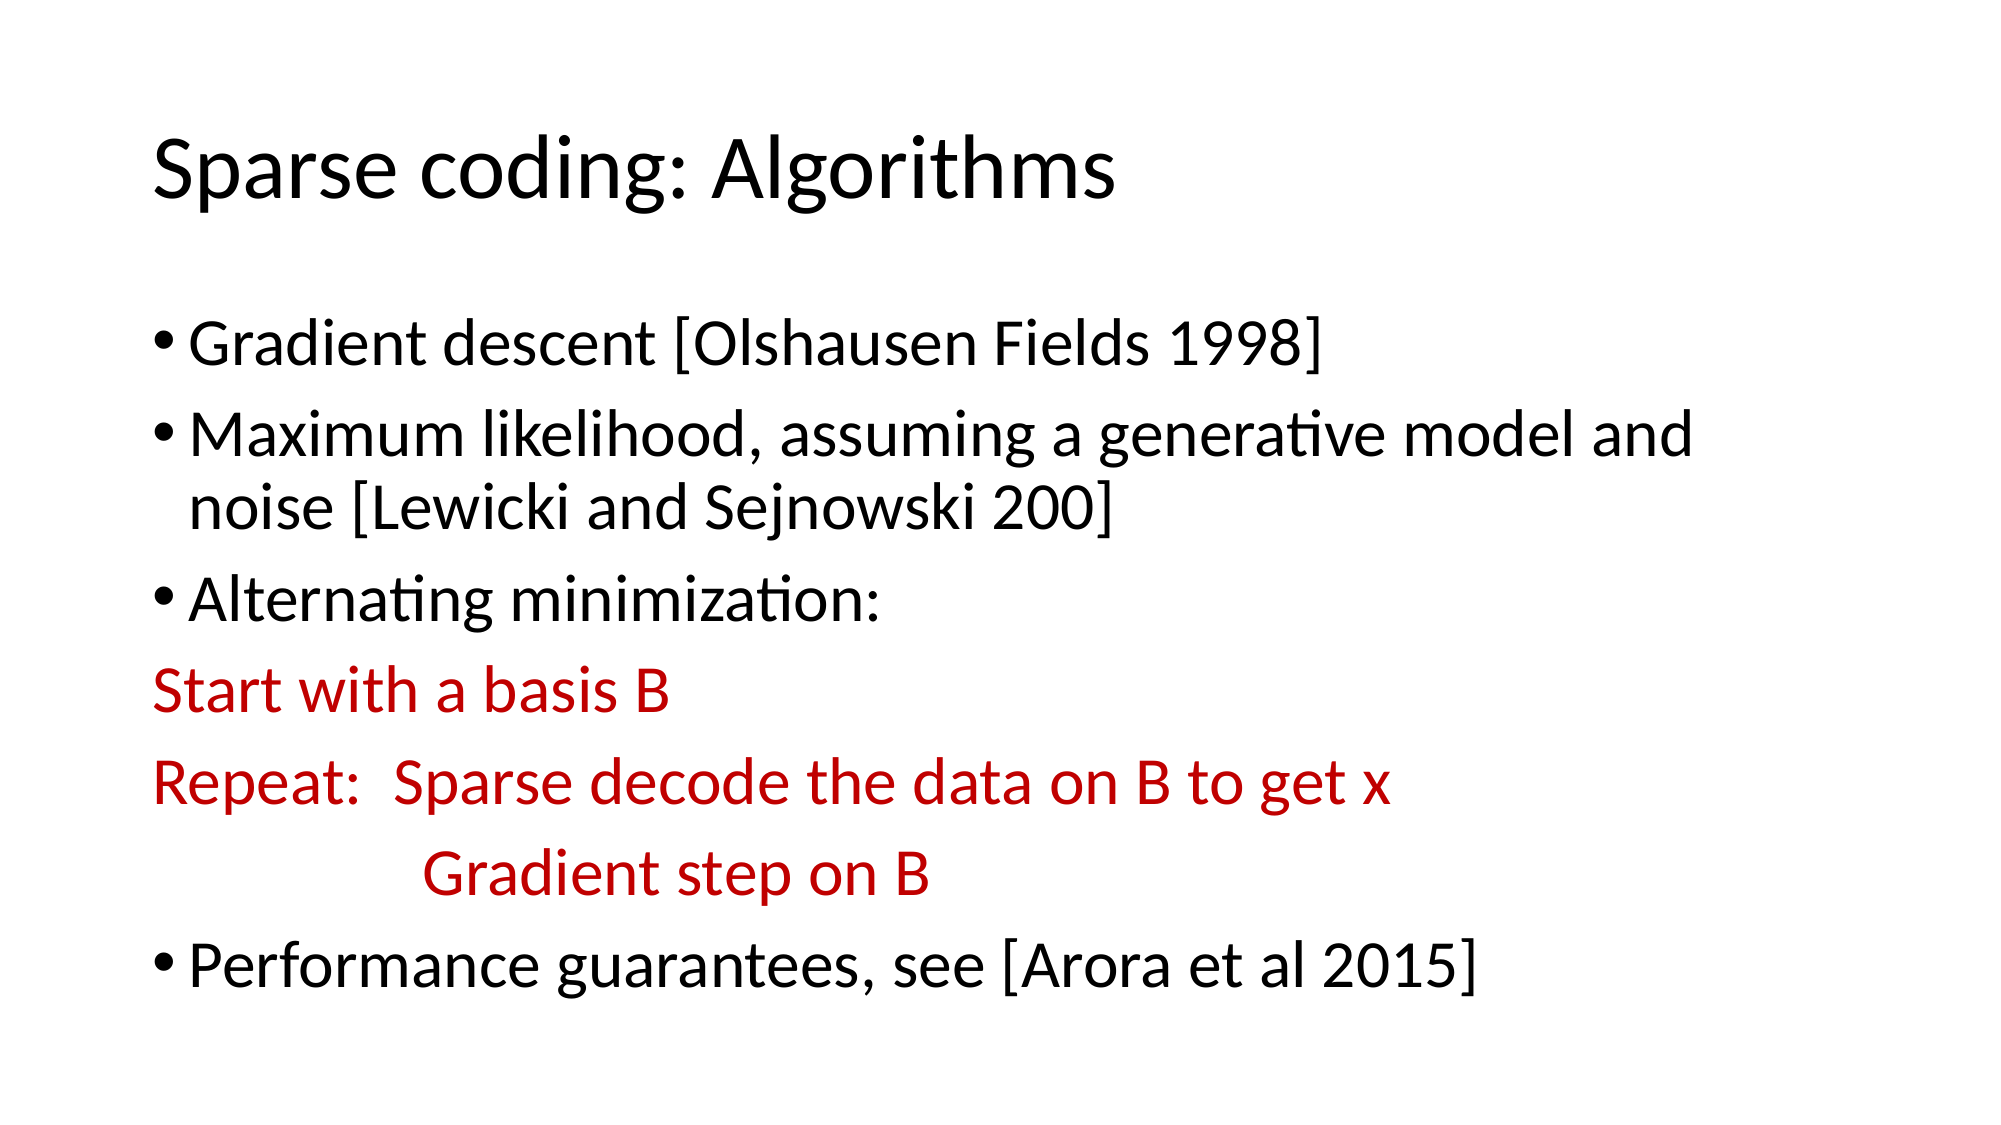

# Sparse coding: Algorithms
Gradient descent [Olshausen Fields 1998]
Maximum likelihood, assuming a generative model and noise [Lewicki and Sejnowski 200]
Alternating minimization:
Start with a basis B
Repeat:  Sparse decode the data on B to get x
		Gradient step on B
Performance guarantees, see [Arora et al 2015]